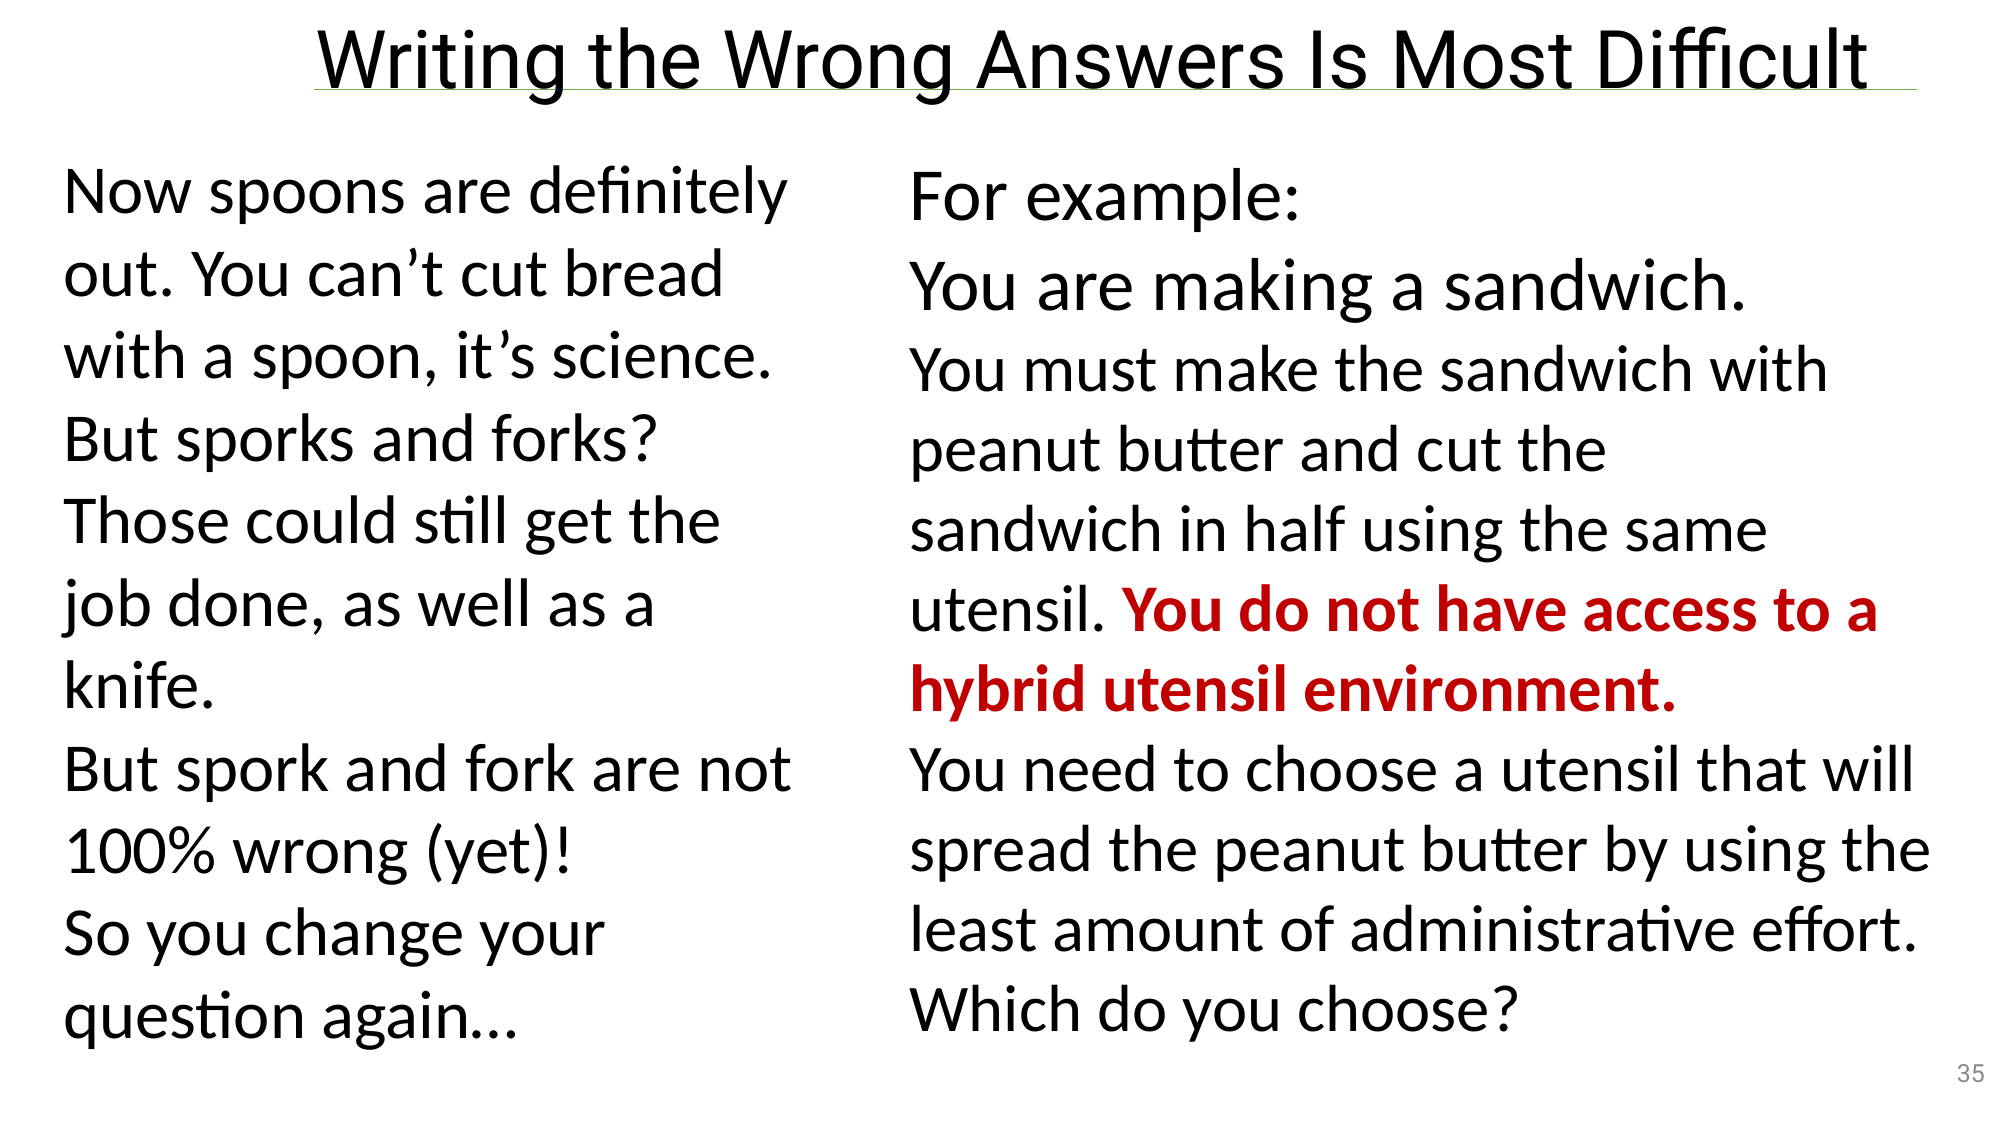

# Writing the Wrong Answers Is Most Difficult
Now spoons are definitely out. You can’t cut bread with a spoon, it’s science.
But sporks and forks? Those could still get the job done, as well as a knife.
But spork and fork are not 100% wrong (yet)!
So you change your question again…
For example:
You are making a sandwich.
You must make the sandwich with peanut butter and cut the
sandwich in half using the same utensil. You do not have access to a hybrid utensil environment.
You need to choose a utensil that will spread the peanut butter by using the least amount of administrative effort.
Which do you choose?

35